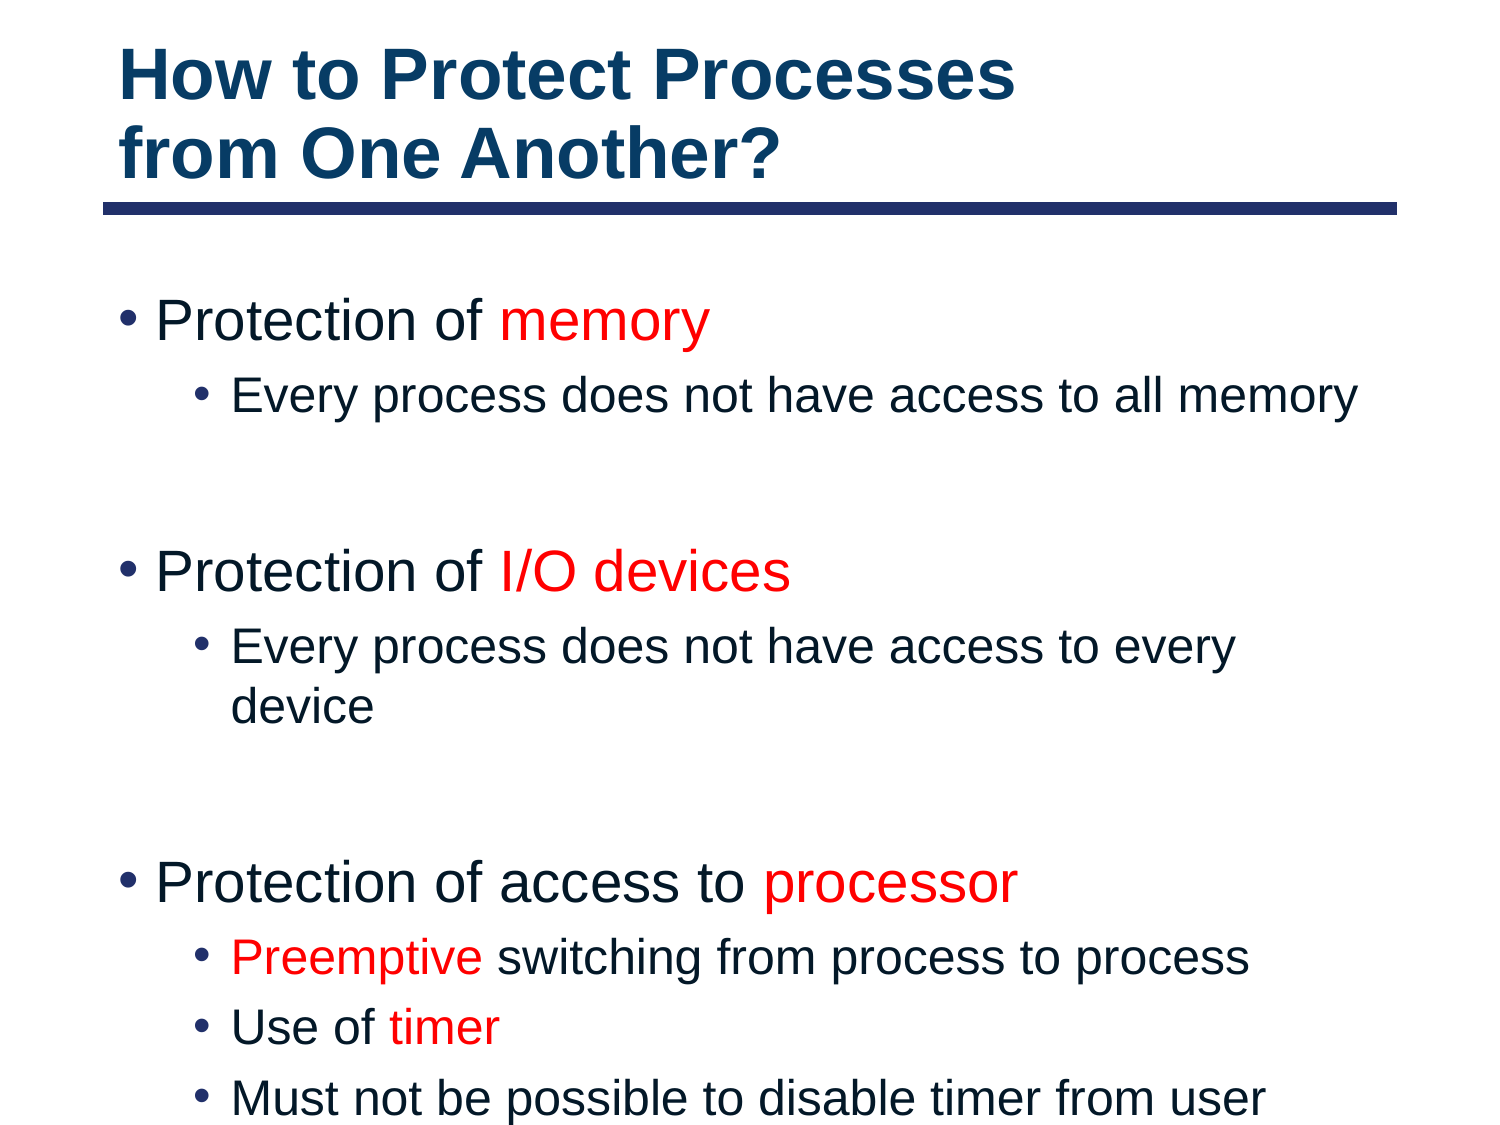

# How to Protect Processes from One Another?
Protection of memory
Every process does not have access to all memory

Protection of I/O devices
Every process does not have access to every device

Protection of access to processor
Preemptive switching from process to process
Use of timer
Must not be possible to disable timer from user code